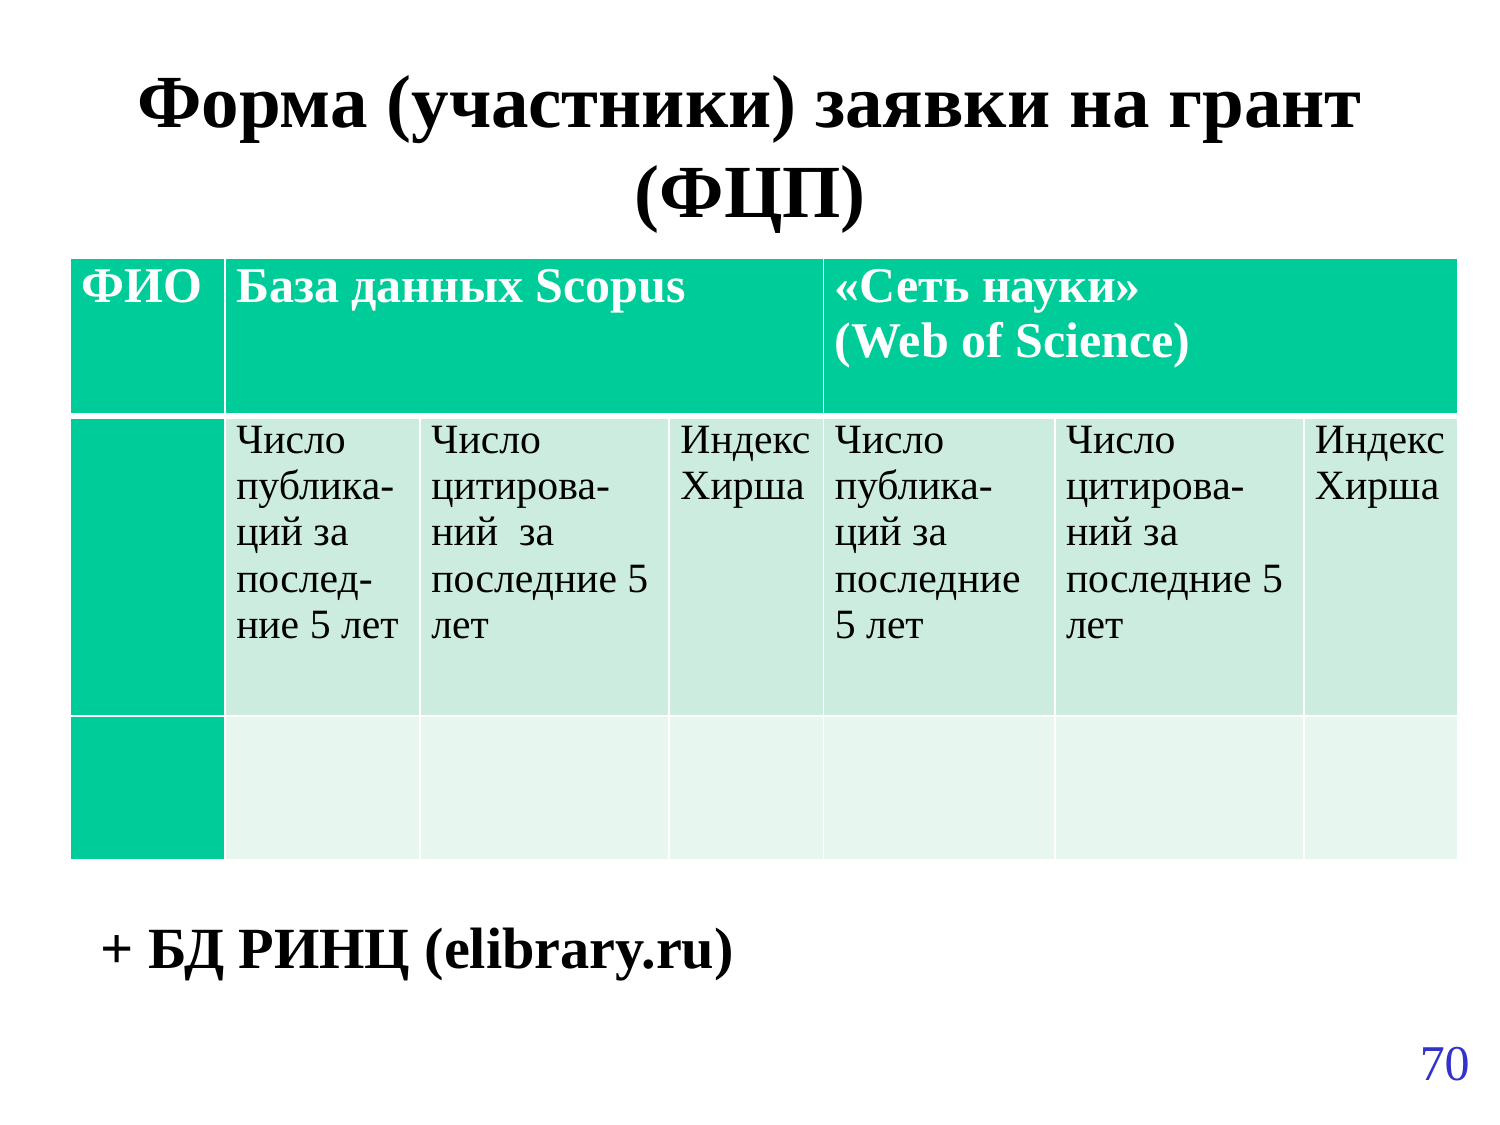

# Форма (участники) заявки на грант (ФЦП)
| ФИО | База данных Scopus |  |  | «Сеть науки» (Web of Science) |  |  |
| --- | --- | --- | --- | --- | --- | --- |
|  | Число публика-ций за послед-ние 5 лет | Число цитирова-ний за последние 5 лет | Индекс Хирша | Число публика-ций за последние 5 лет | Число цитирова-ний за последние 5 лет | Индекс Хирша |
|  |  |  |  |  |  |  |
+ БД РИНЦ (elibrary.ru)